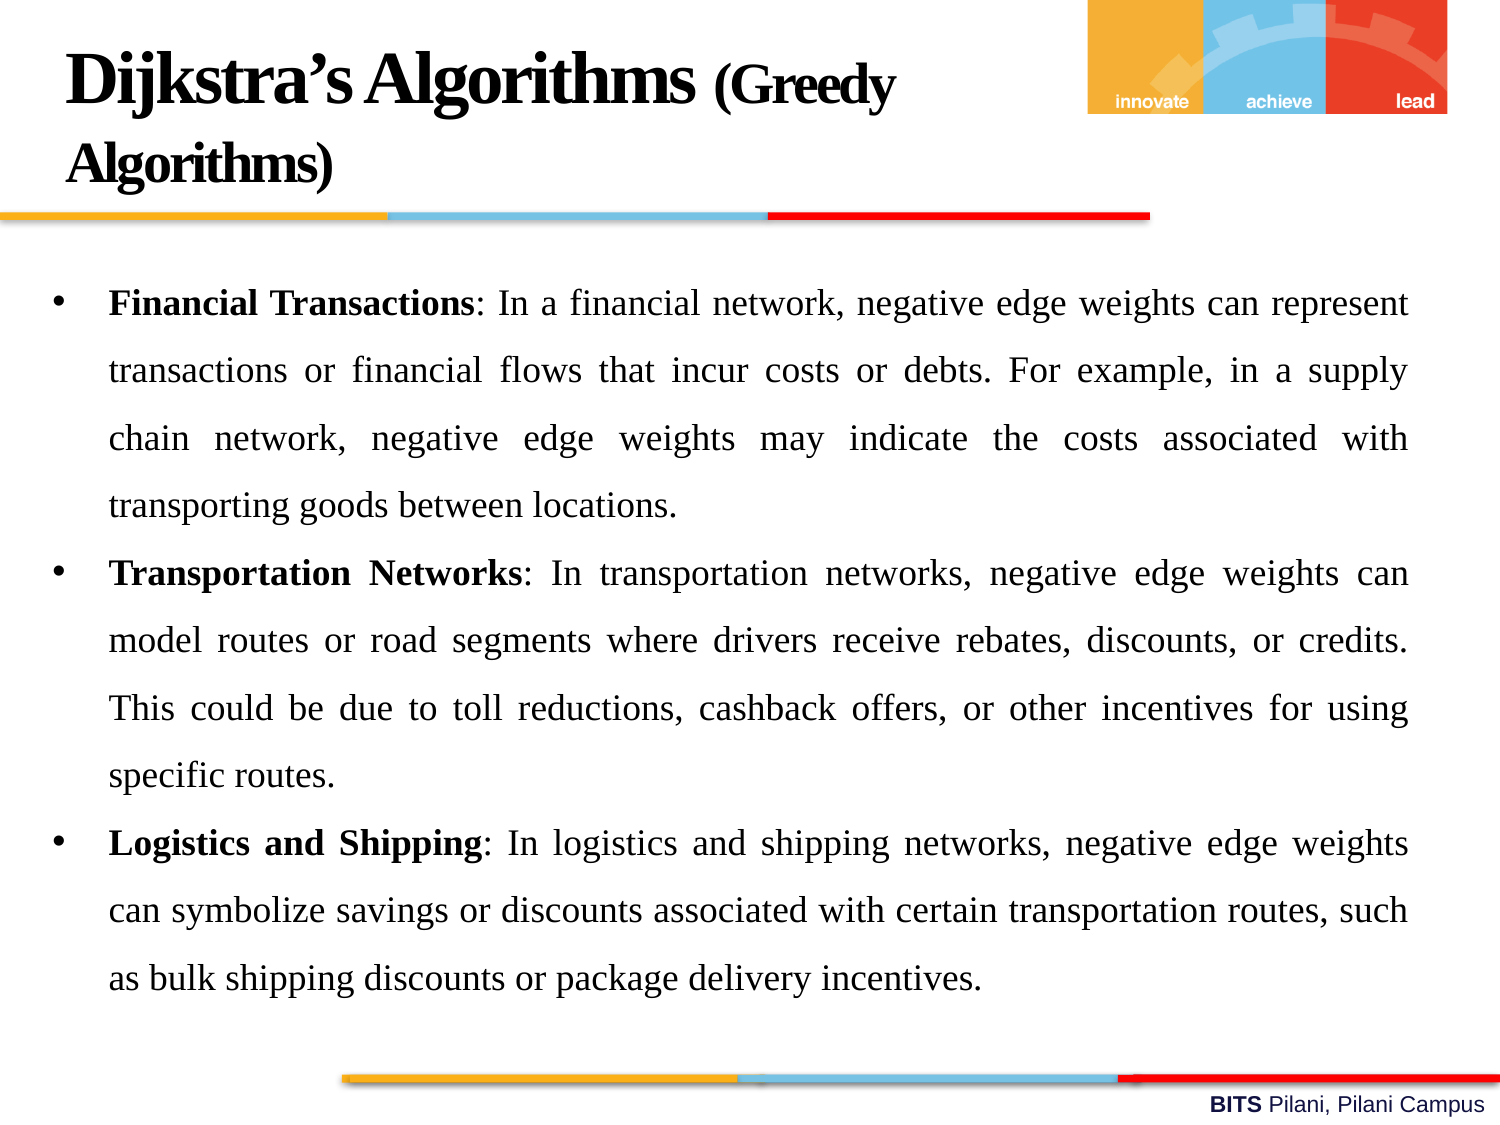

Dijkstra’s Algorithms (Greedy Algorithms)
Financial Transactions: In a financial network, negative edge weights can represent transactions or financial flows that incur costs or debts. For example, in a supply chain network, negative edge weights may indicate the costs associated with transporting goods between locations.
Transportation Networks: In transportation networks, negative edge weights can model routes or road segments where drivers receive rebates, discounts, or credits. This could be due to toll reductions, cashback offers, or other incentives for using specific routes.
Logistics and Shipping: In logistics and shipping networks, negative edge weights can symbolize savings or discounts associated with certain transportation routes, such as bulk shipping discounts or package delivery incentives.